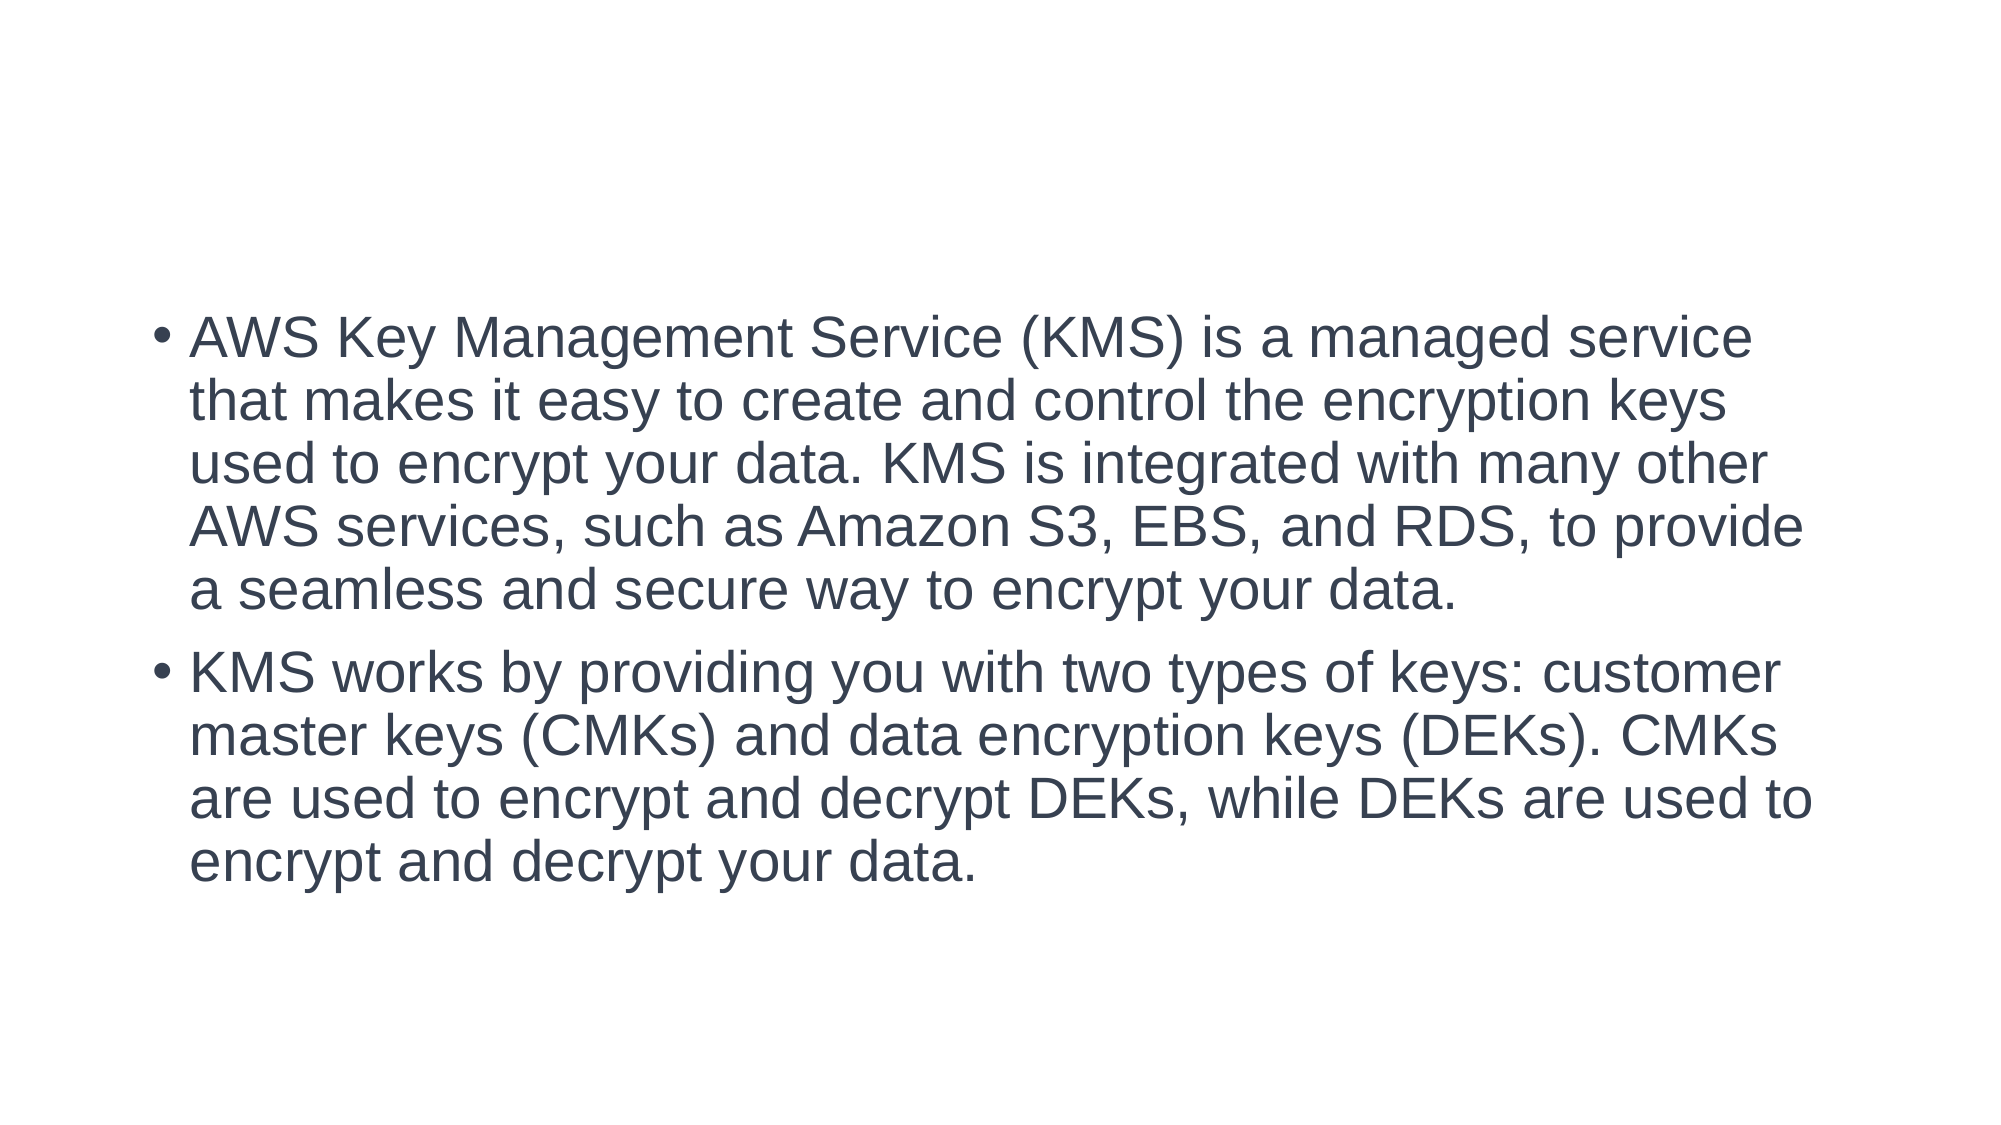

#
AWS Key Management Service (KMS) is a managed service that makes it easy to create and control the encryption keys used to encrypt your data. KMS is integrated with many other AWS services, such as Amazon S3, EBS, and RDS, to provide a seamless and secure way to encrypt your data.
KMS works by providing you with two types of keys: customer master keys (CMKs) and data encryption keys (DEKs). CMKs are used to encrypt and decrypt DEKs, while DEKs are used to encrypt and decrypt your data.